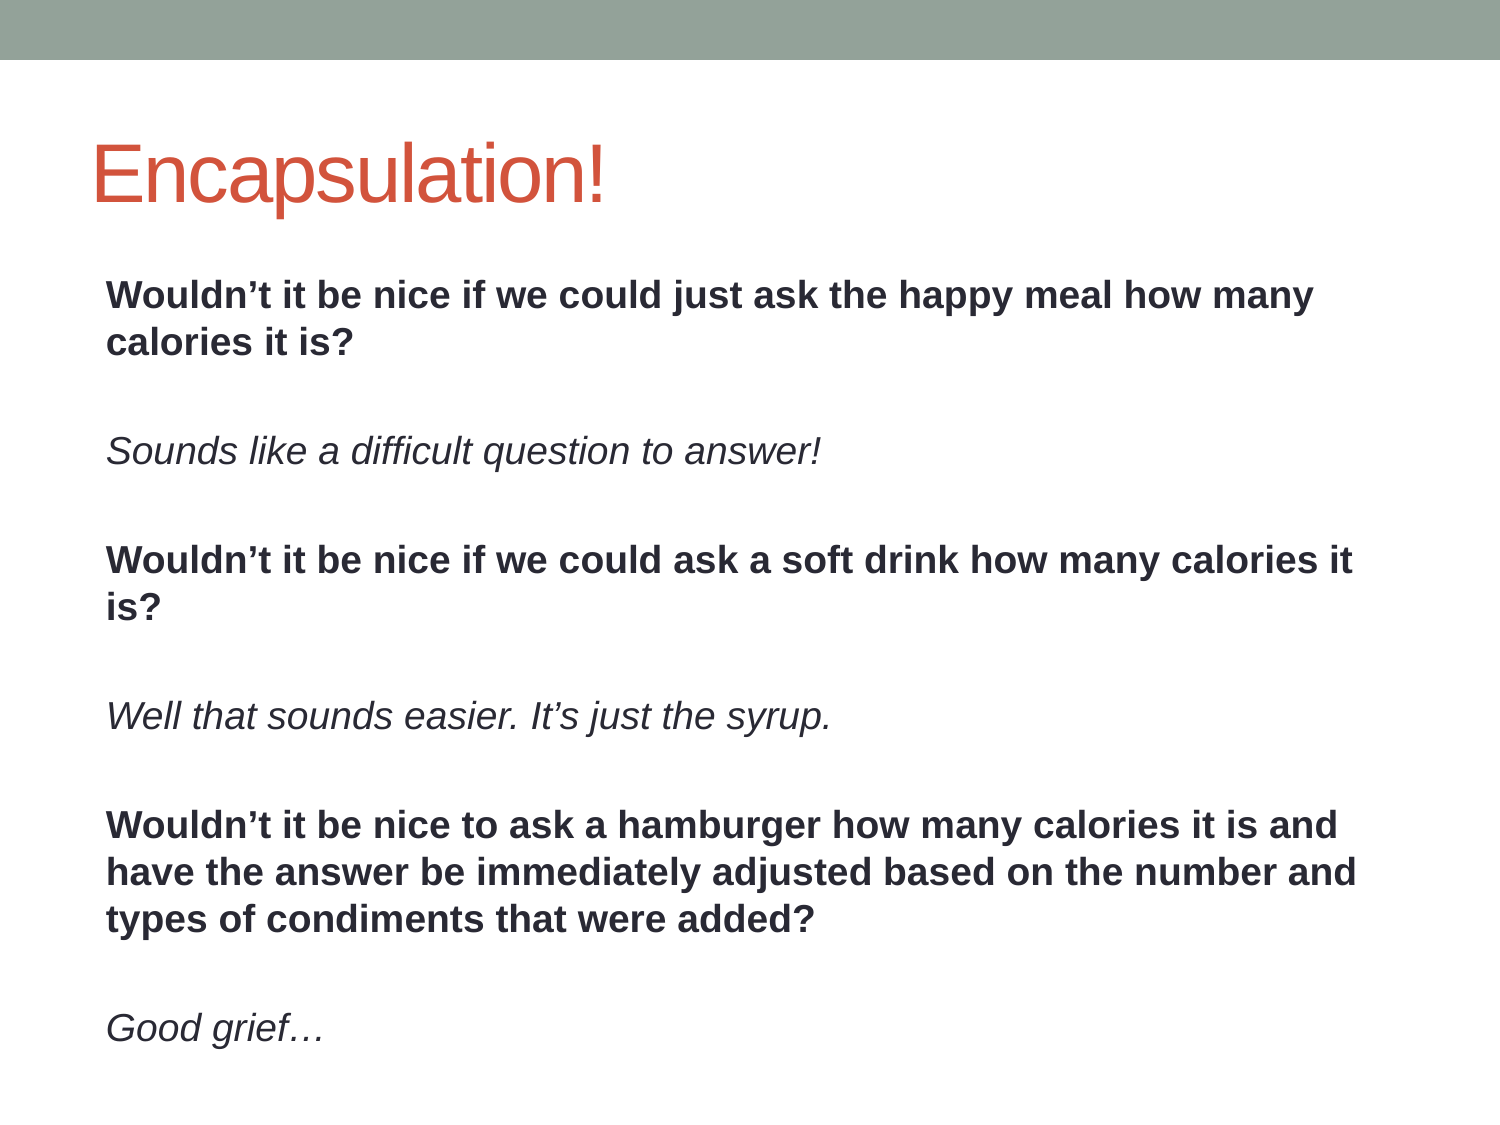

# Encapsulation!
Wouldn’t it be nice if we could just ask the happy meal how many calories it is?

Sounds like a difficult question to answer!

Wouldn’t it be nice if we could ask a soft drink how many calories it is?

Well that sounds easier. It’s just the syrup.

Wouldn’t it be nice to ask a hamburger how many calories it is and have the answer be immediately adjusted based on the number and types of condiments that were added?

Good grief…